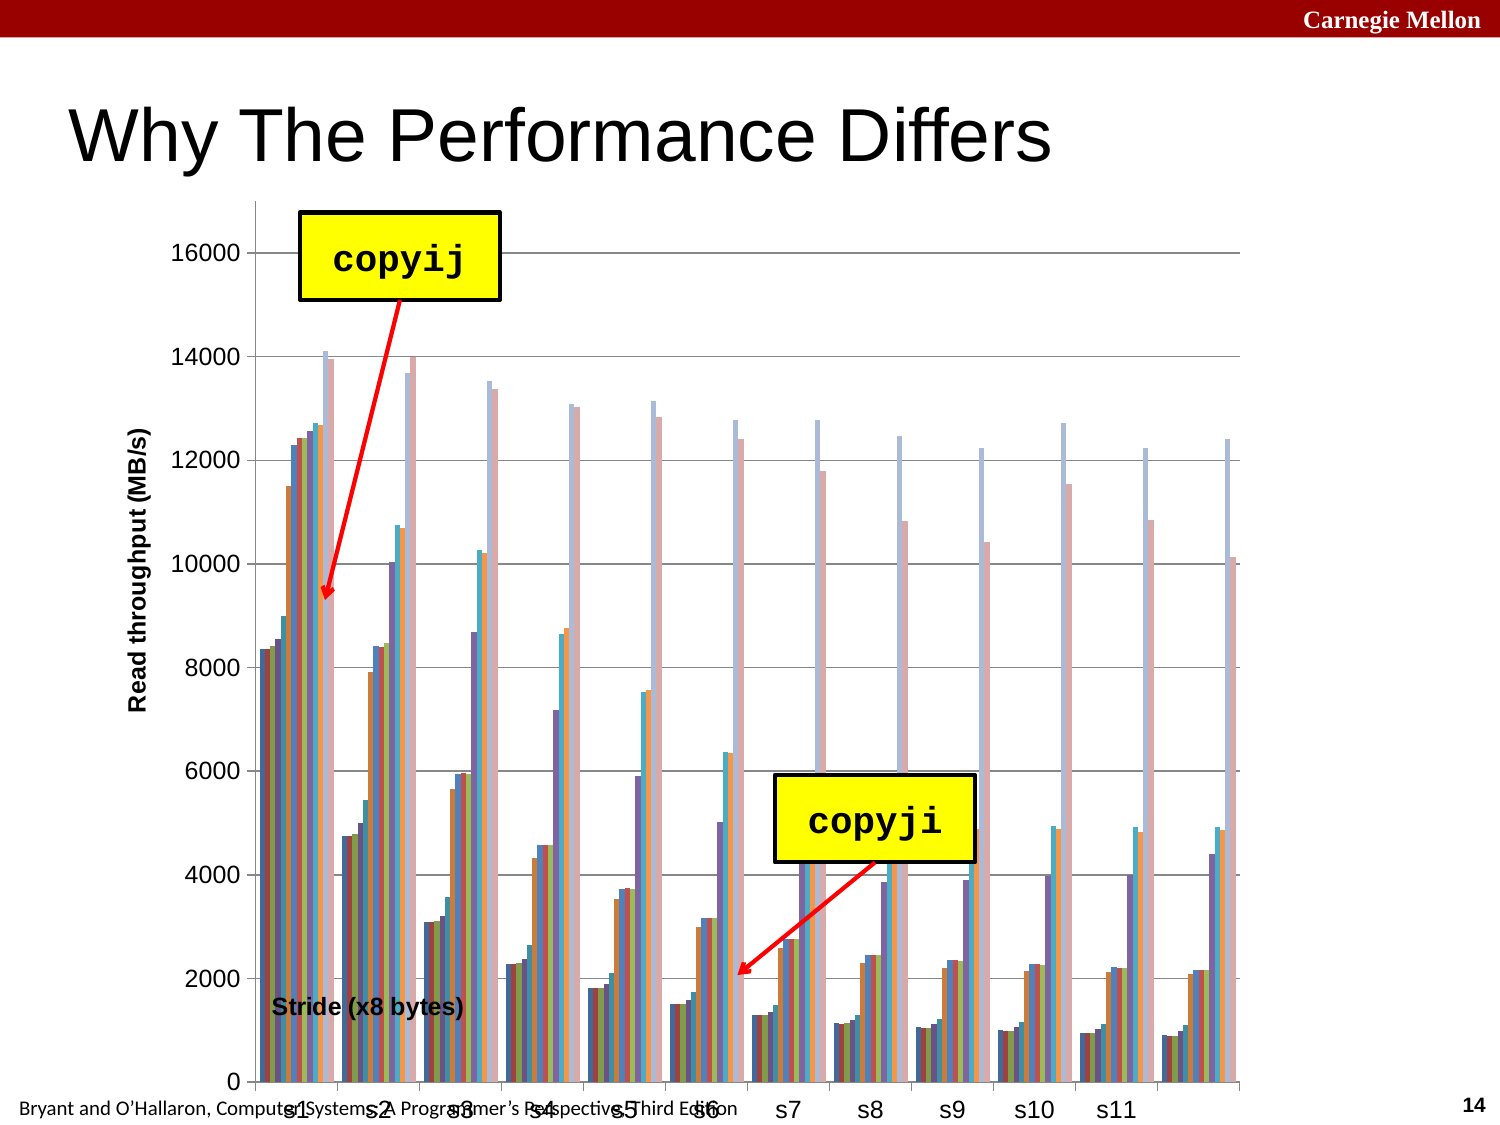

# Why The Performance Differs

### Chart

| Category | 128m | 64m | 32m | 16m | 8m | 4m | 2m | 1024k | 512k | 256k | 128k | 64k | 32k | 16k |
|---|---|---|---|---|---|---|---|---|---|---|---|---|---|---|
| s1 | 8350.0 | 8352.0 | 8406.0 | 8556.0 | 8998.0 | 11494.0 | 12297.0 | 12422.0 | 12432.0 | 12564.0 | 12711.0 | 12687.0 | 14101.0 | 13958.0 |
| s2 | 4750.0 | 4750.0 | 4787.0 | 4990.0 | 5447.0 | 7921.0 | 8417.0 | 8398.0 | 8472.0 | 10037.0 | 10750.0 | 10689.0 | 13686.0 | 13986.0 |
| s3 | 3096.0 | 3092.0 | 3098.0 | 3204.0 | 3570.0 | 5664.0 | 5940.0 | 5971.0 | 5950.0 | 8679.0 | 10271.0 | 10208.0 | 13524.0 | 13366.0 |
| s4 | 2286.0 | 2287.0 | 2289.0 | 2376.0 | 2643.0 | 4319.0 | 4573.0 | 4569.0 | 4573.0 | 7175.0 | 8649.0 | 8768.0 | 13092.0 | 13033.0 |
| s5 | 1817.0 | 1816.0 | 1823.0 | 1891.0 | 2104.0 | 3524.0 | 3734.0 | 3740.0 | 3726.0 | 5915.0 | 7525.0 | 7570.0 | 13144.0 | 12835.0 |
| s6 | 1512.0 | 1510.0 | 1512.0 | 1579.0 | 1743.0 | 2991.0 | 3174.0 | 3172.0 | 3165.0 | 5022.0 | 6374.0 | 6352.0 | 12771.0 | 12409.0 |
| s7 | 1293.0 | 1291.0 | 1295.0 | 1356.0 | 1477.0 | 2592.0 | 2763.0 | 2756.0 | 2758.0 | 4345.0 | 5482.0 | 5460.0 | 12783.0 | 11784.0 |
| s8 | 1131.0 | 1129.0 | 1133.0 | 1198.0 | 1300.0 | 2298.0 | 2446.0 | 2446.0 | 2447.0 | 3856.0 | 4854.0 | 4830.0 | 12466.0 | 10833.0 |
| s9 | 1055.0 | 1051.0 | 1052.0 | 1127.0 | 1217.0 | 2208.0 | 2349.0 | 2351.0 | 2341.0 | 3895.0 | 4901.0 | 4885.0 | 12230.0 | 10414.0 |
| s10 | 995.0 | 989.0 | 989.0 | 1070.0 | 1158.0 | 2148.0 | 2272.0 | 2271.0 | 2267.0 | 3981.0 | 4933.0 | 4885.0 | 12716.0 | 11543.0 |
| s11 | 945.0 | 938.0 | 938.0 | 1028.0 | 1128.0 | 2117.0 | 2213.0 | 2209.0 | 2210.0 | 4001.0 | 4917.0 | 4823.0 | 12238.0 | 10857.0 |
copyij
copyji